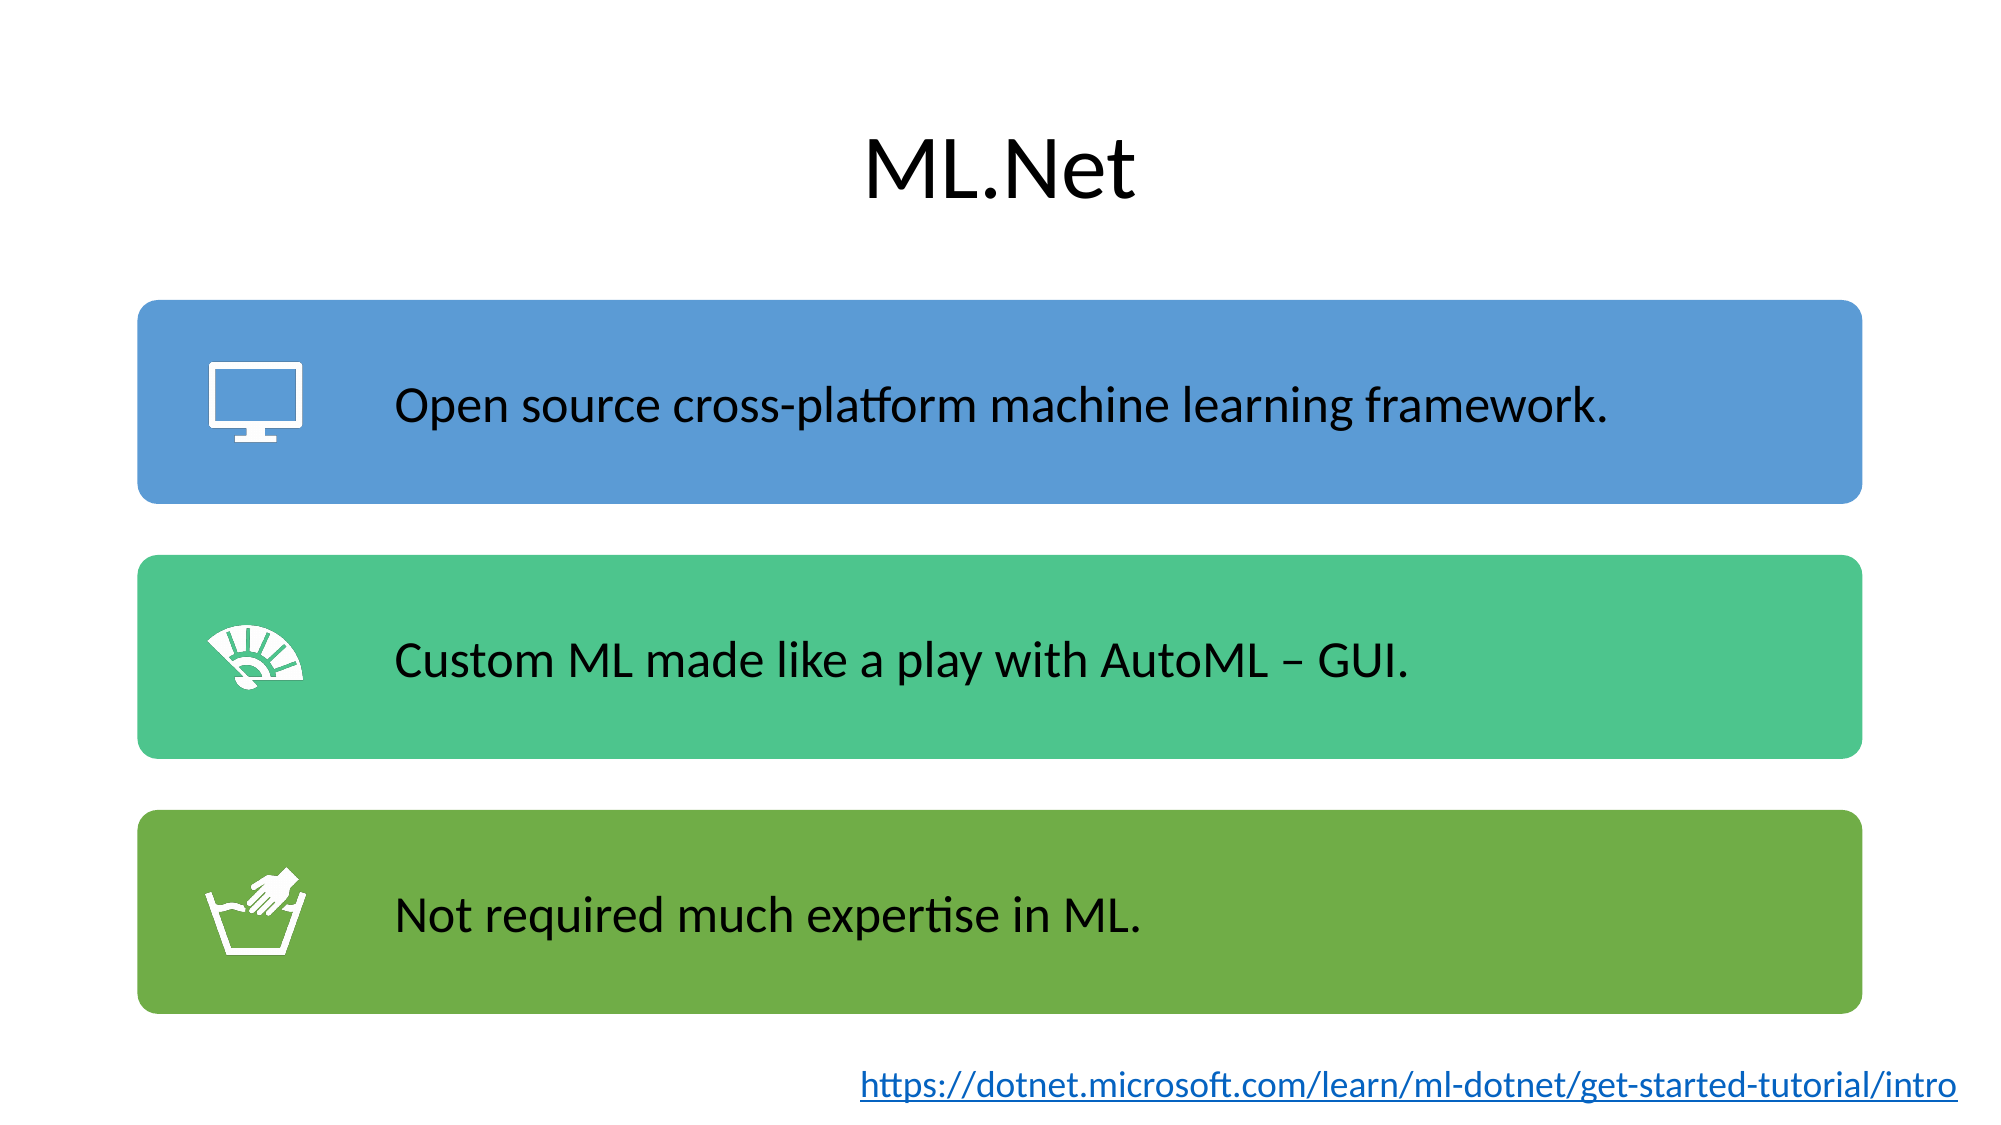

# ML.Net
Open source cross-platform machine learning framework.
Custom ML made like a play with AutoML – GUI.
Not required much expertise in ML.
https://dotnet.microsoft.com/learn/ml-dotnet/get-started-tutorial/intro